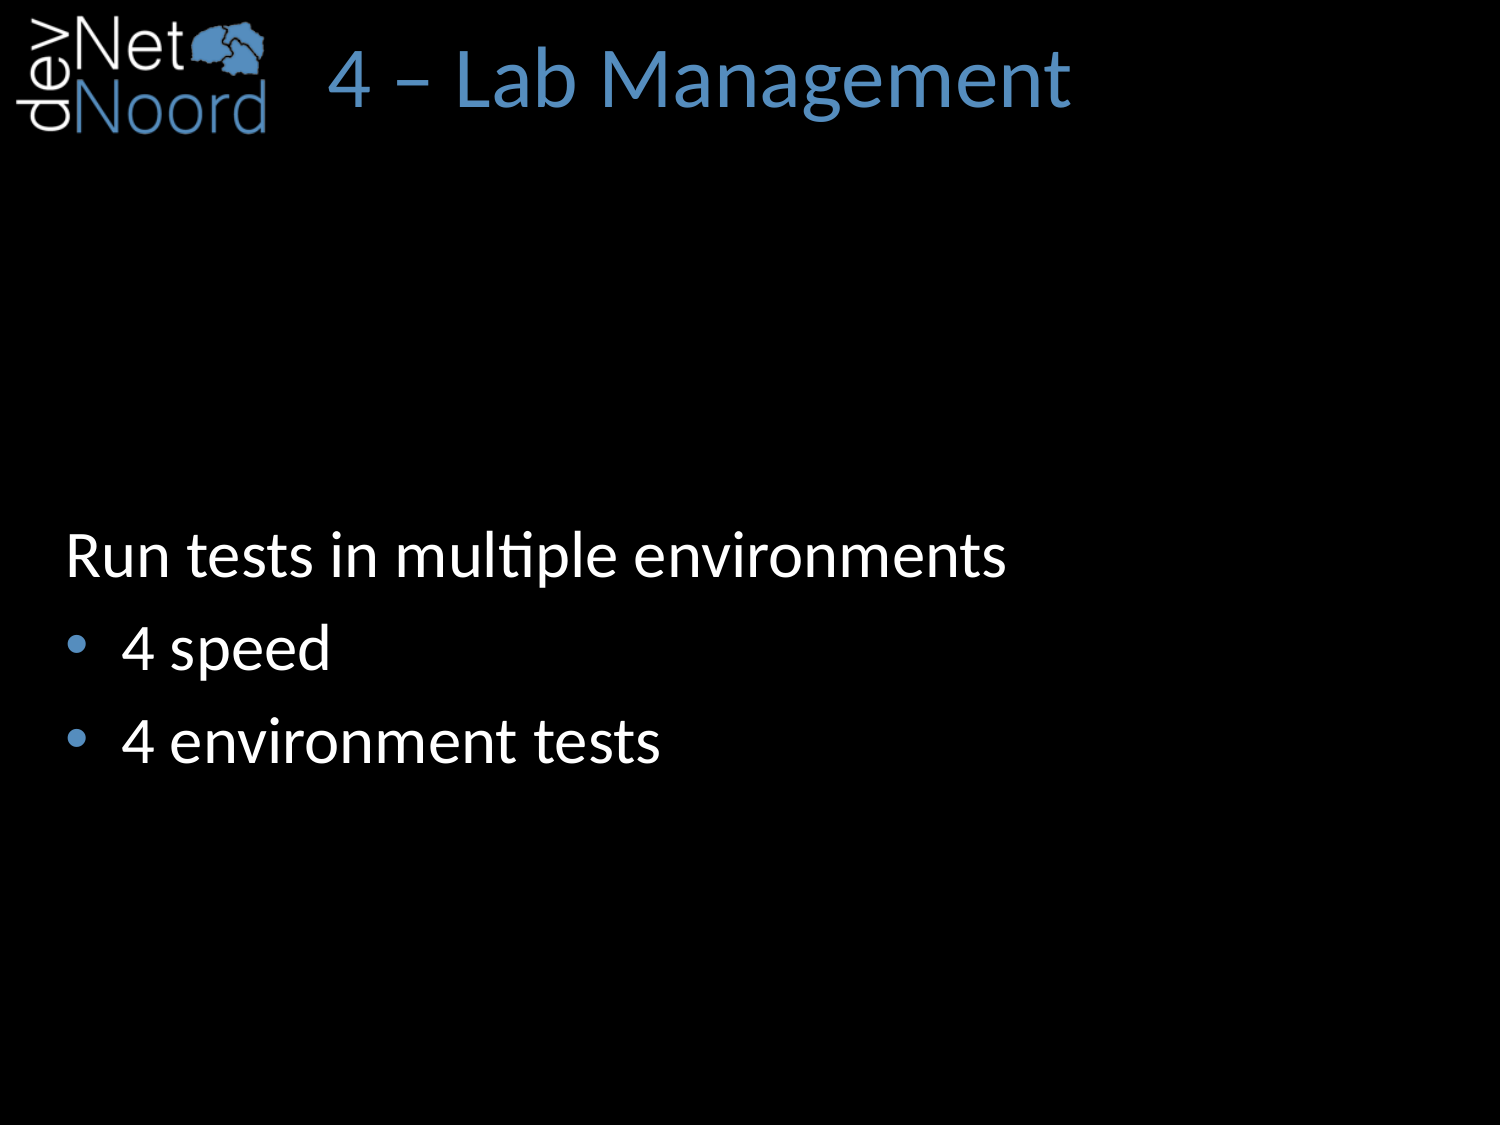

# 4 – Lab Management
Run tests in multiple environments
4 speed
4 environment tests